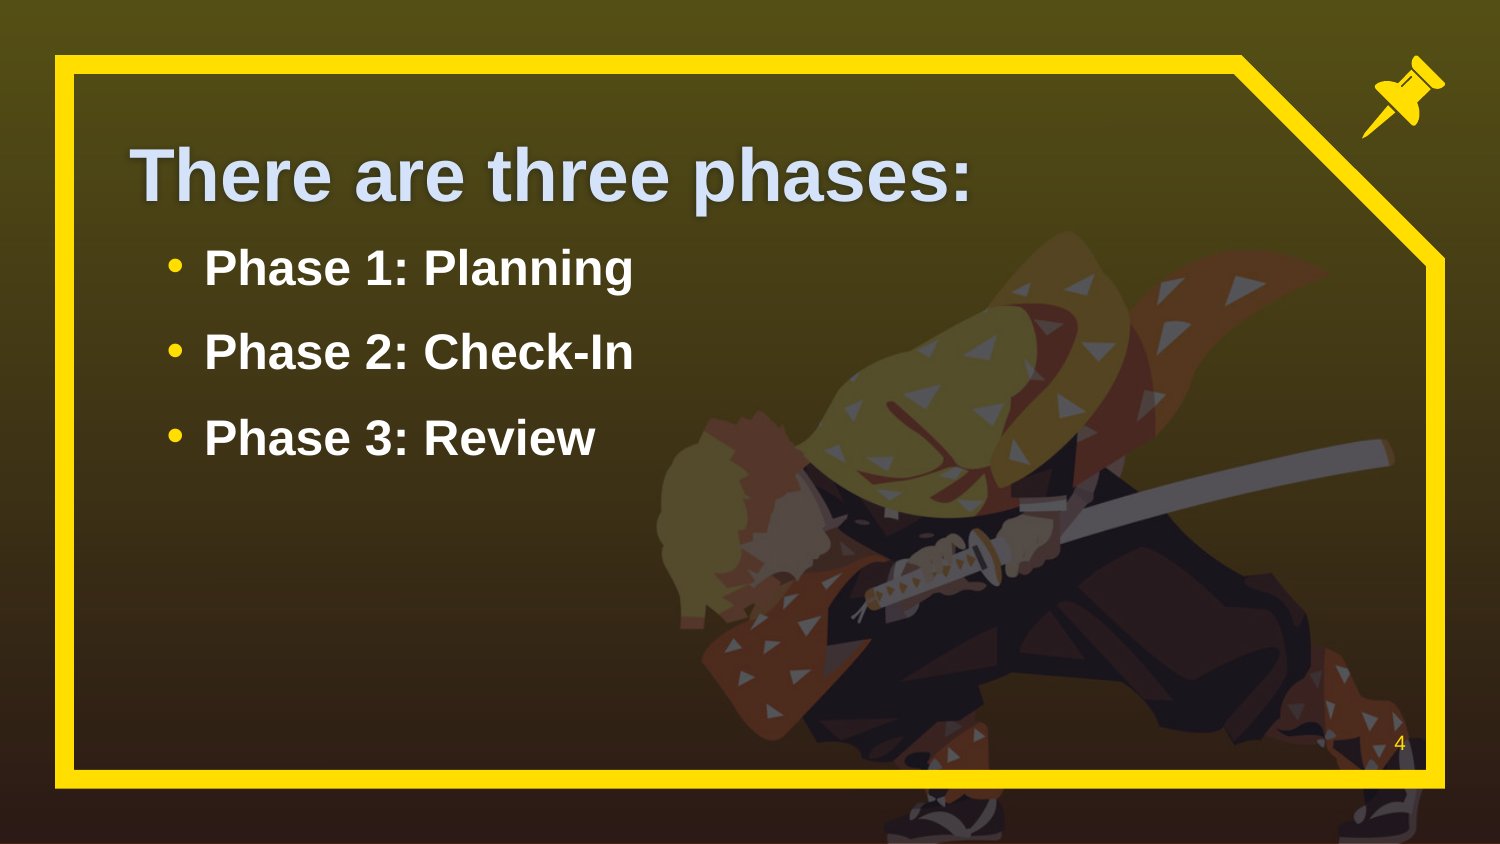

# There are three phases:
Phase 1: Planning
Phase 2: Check-In
Phase 3: Review
4